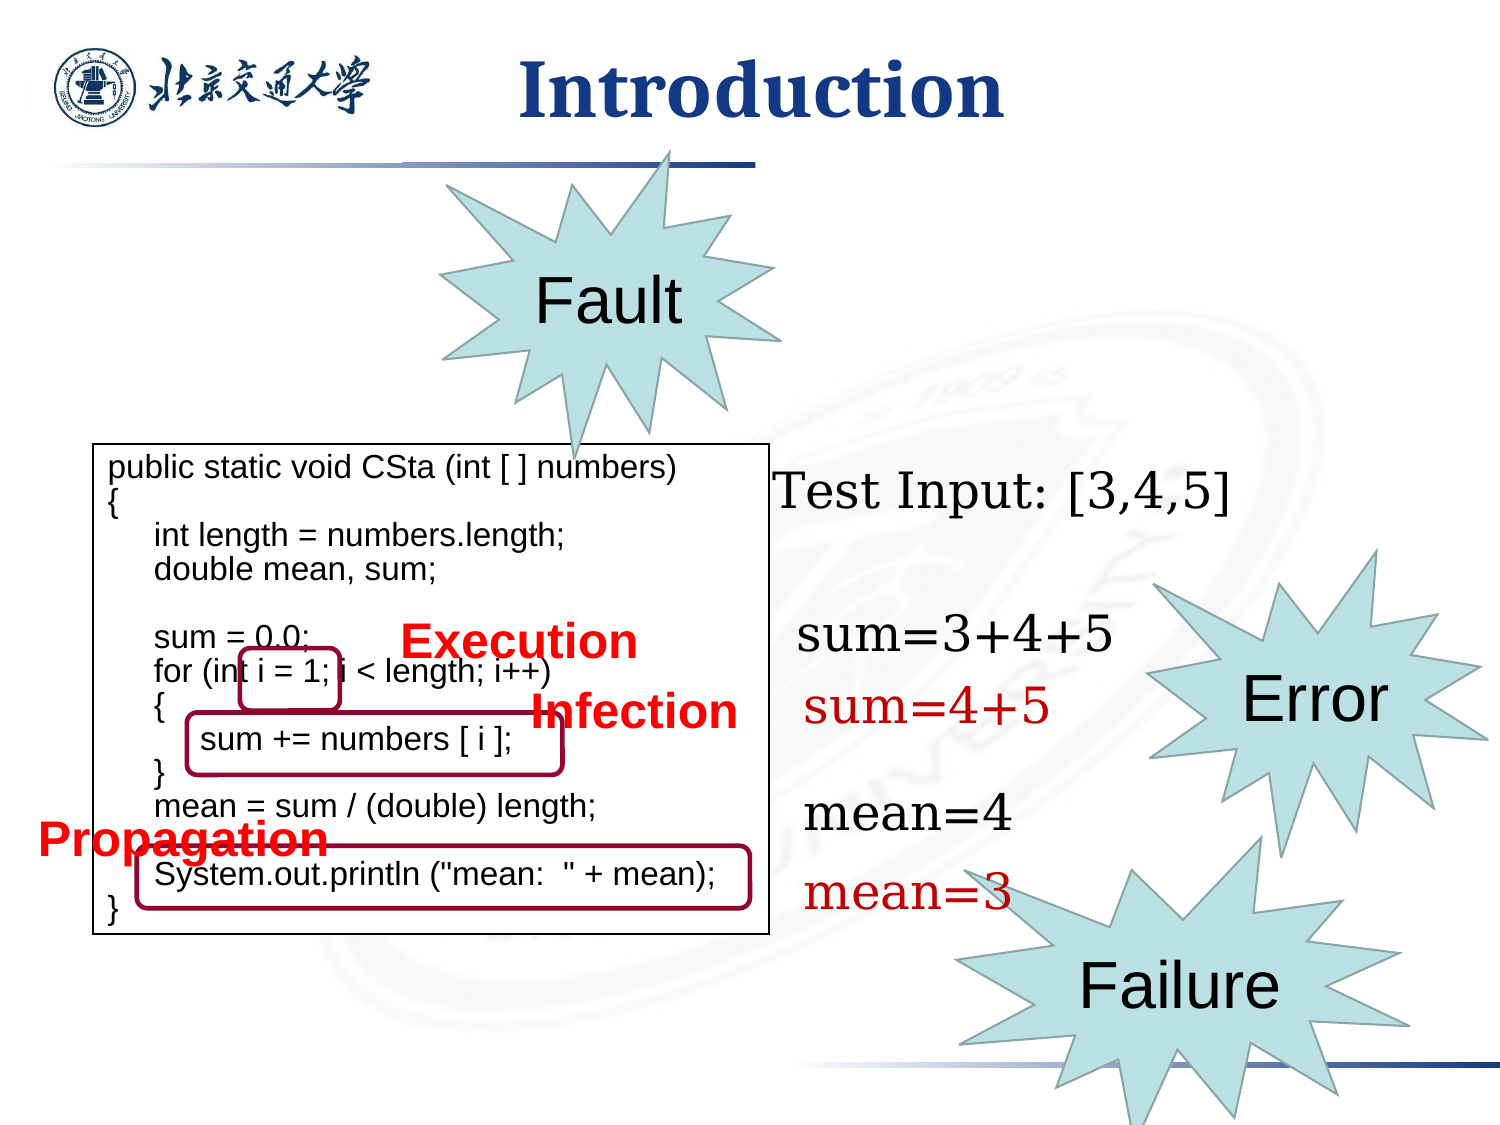

# Introduction
Fault
public static void CSta (int [ ] numbers)
{
     int length = numbers.length;
     double mean, sum;

     sum = 0.0;
     for (int i = 1; i < length; i++)
     {
          sum += numbers [ i ];
     }
     mean = sum / (double) length;

     System.out.println ("mean:  " + mean);
}
Test Input: [3,4,5]
Error
sum=3+4+5
Execution

sum=4+5
Infection

mean=4
Propagation
Failure

mean=3